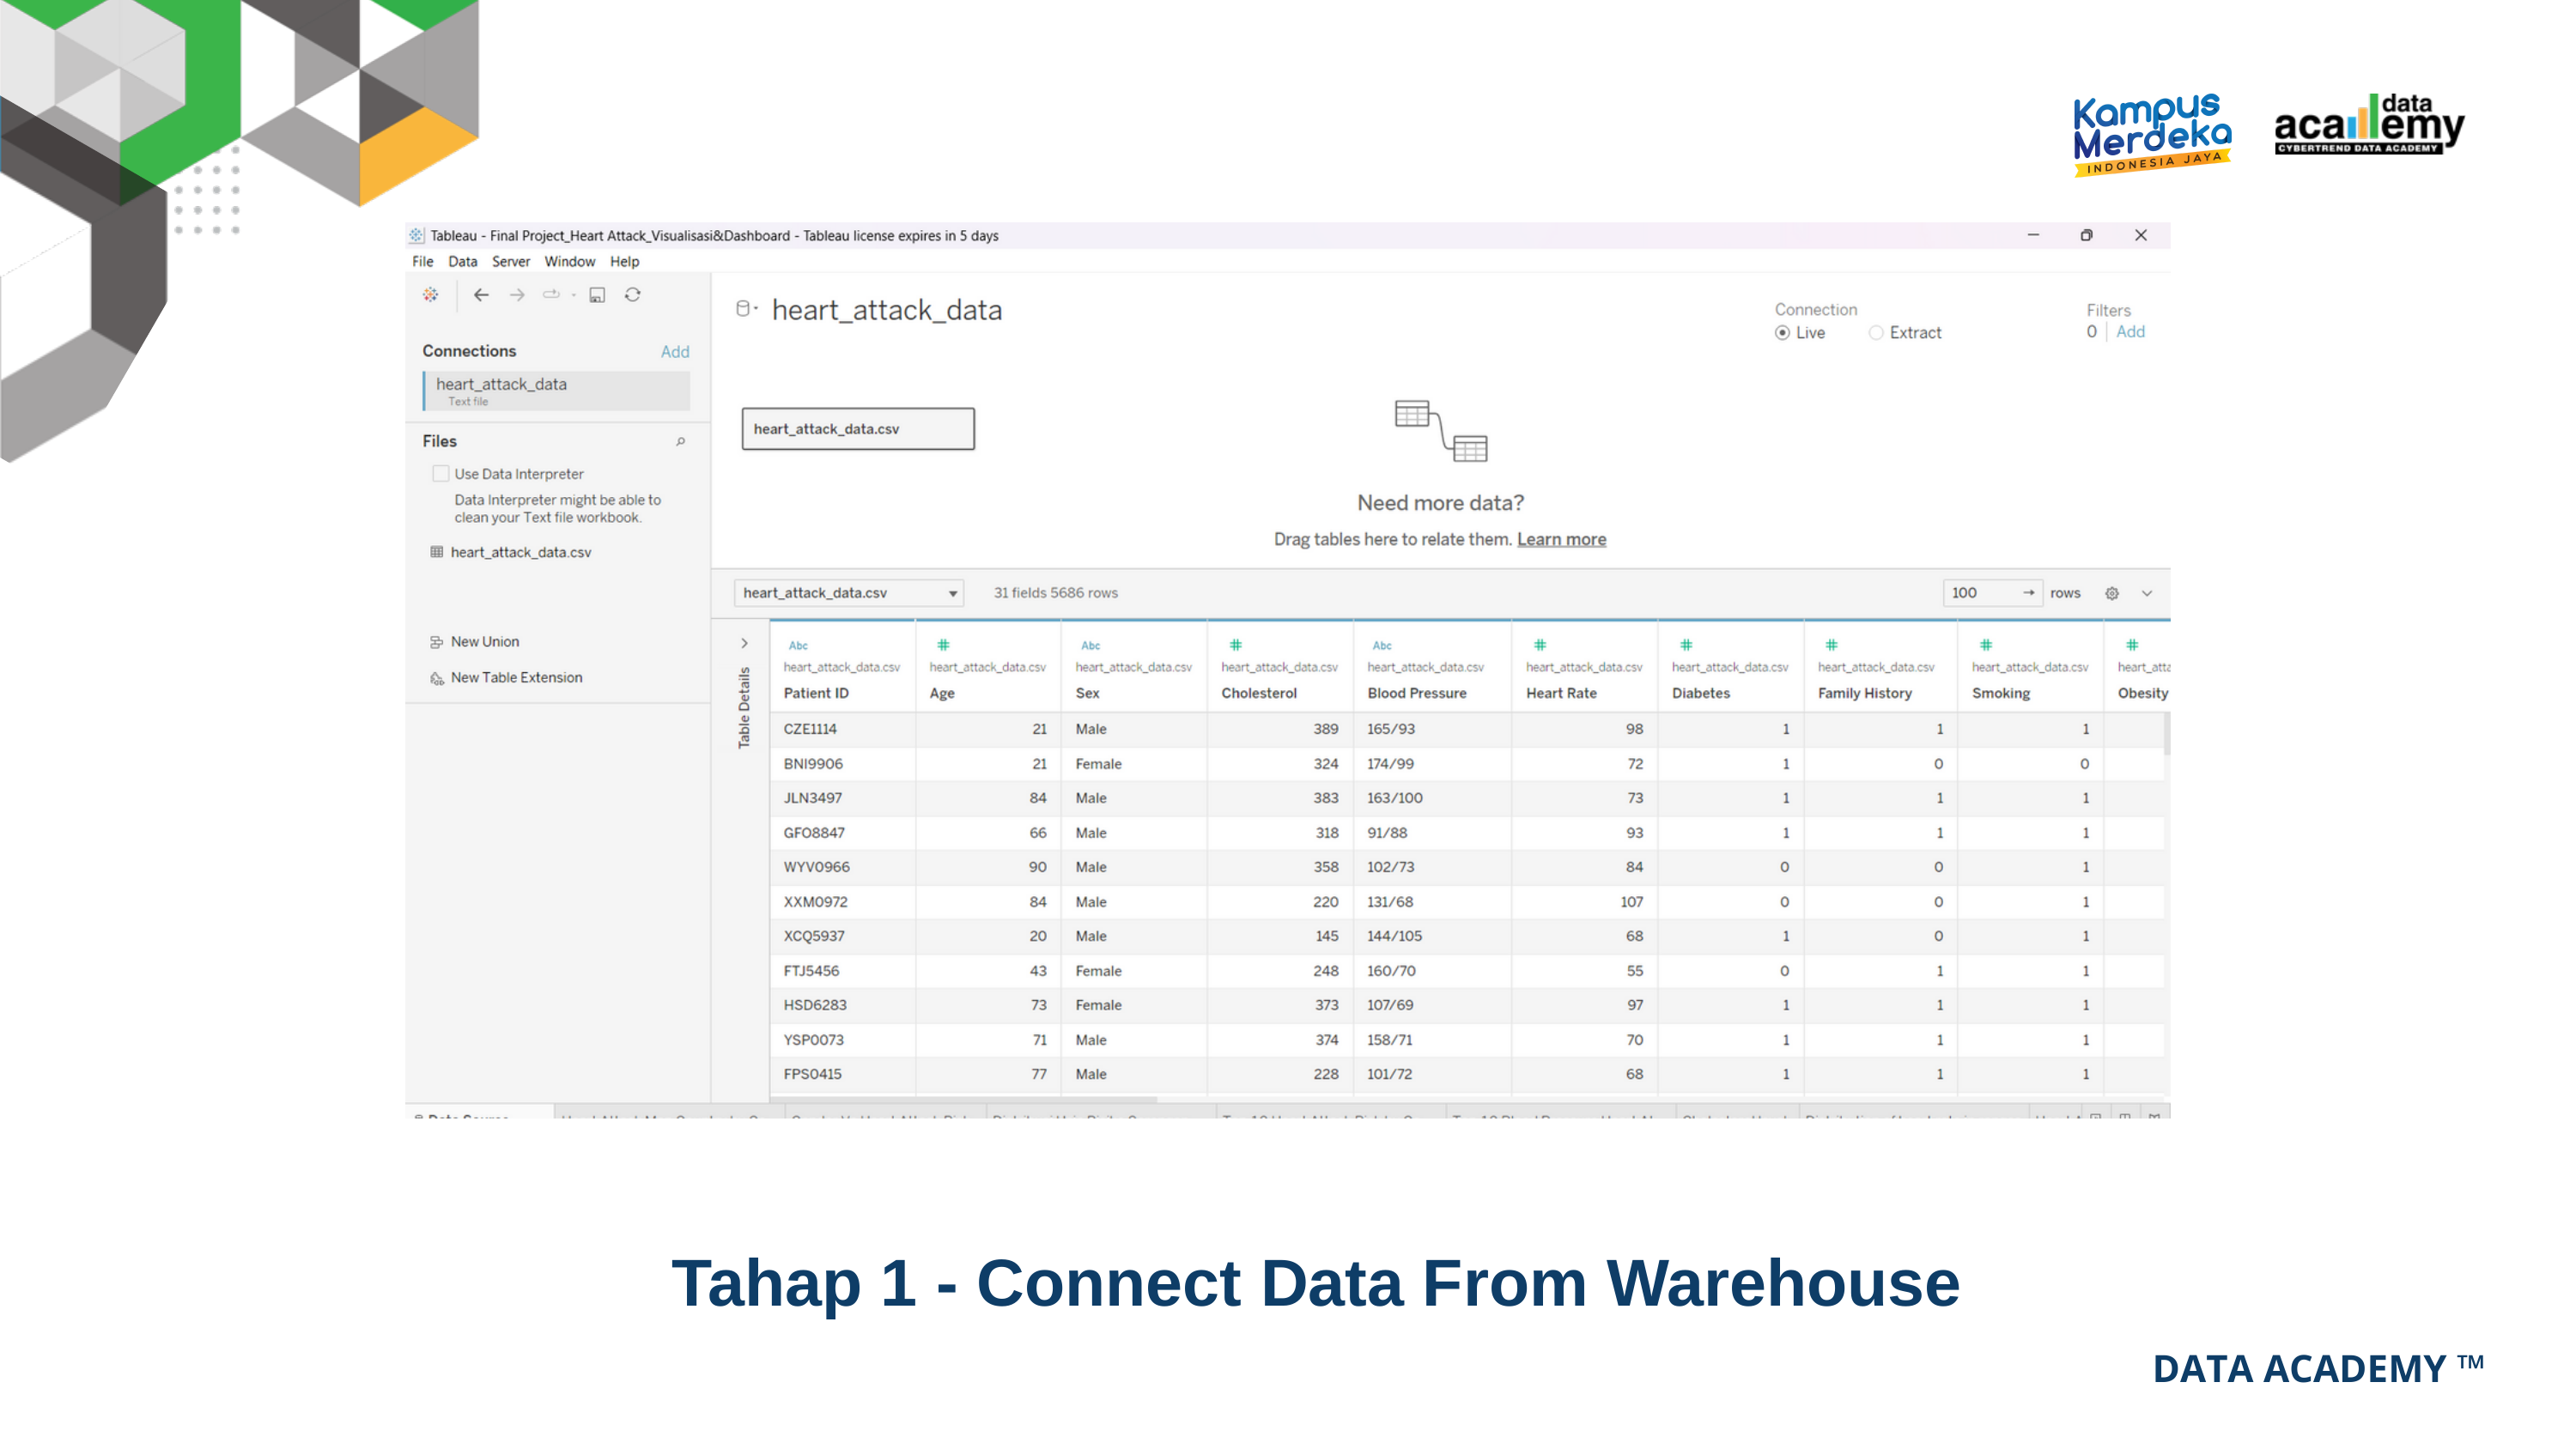

Tahap 1 - Connect Data From Warehouse
DATA ACADEMY ™